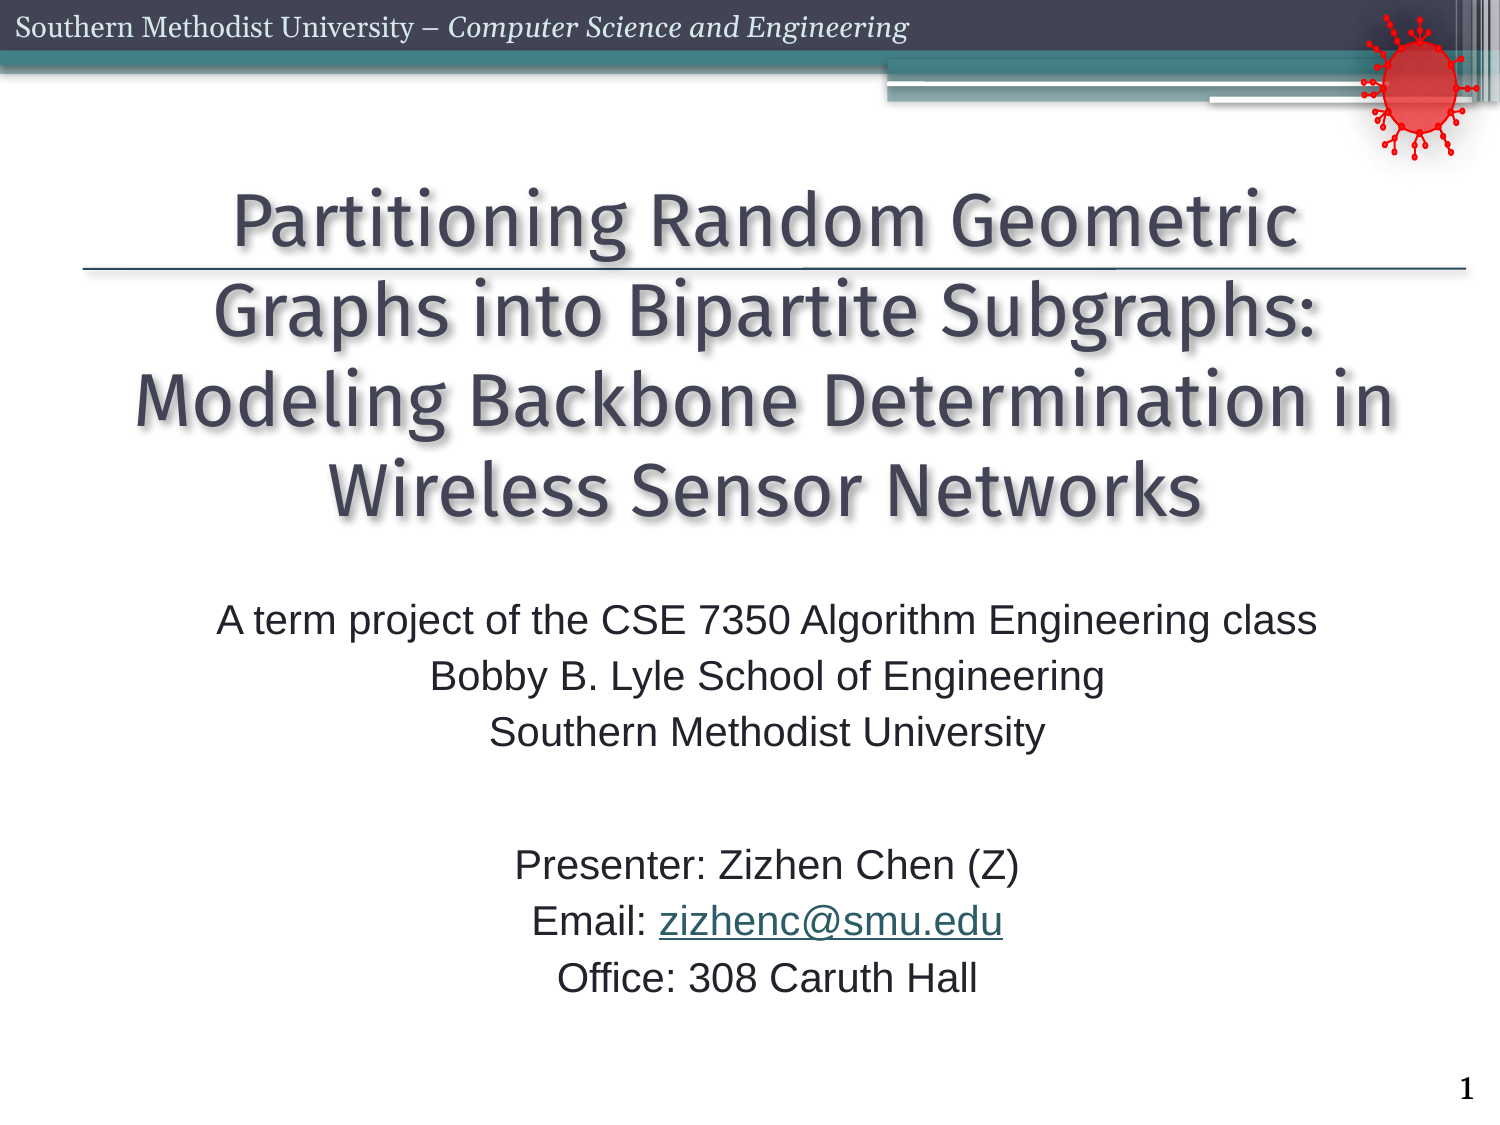

# Partitioning Random Geometric Graphs into Bipartite Subgraphs: Modeling Backbone Determination in Wireless Sensor Networks
A term project of the CSE 7350 Algorithm Engineering class
Bobby B. Lyle School of Engineering
Southern Methodist University

Presenter: Zizhen Chen (Z)
Email: zizhenc@smu.edu
Office: 308 Caruth Hall
1